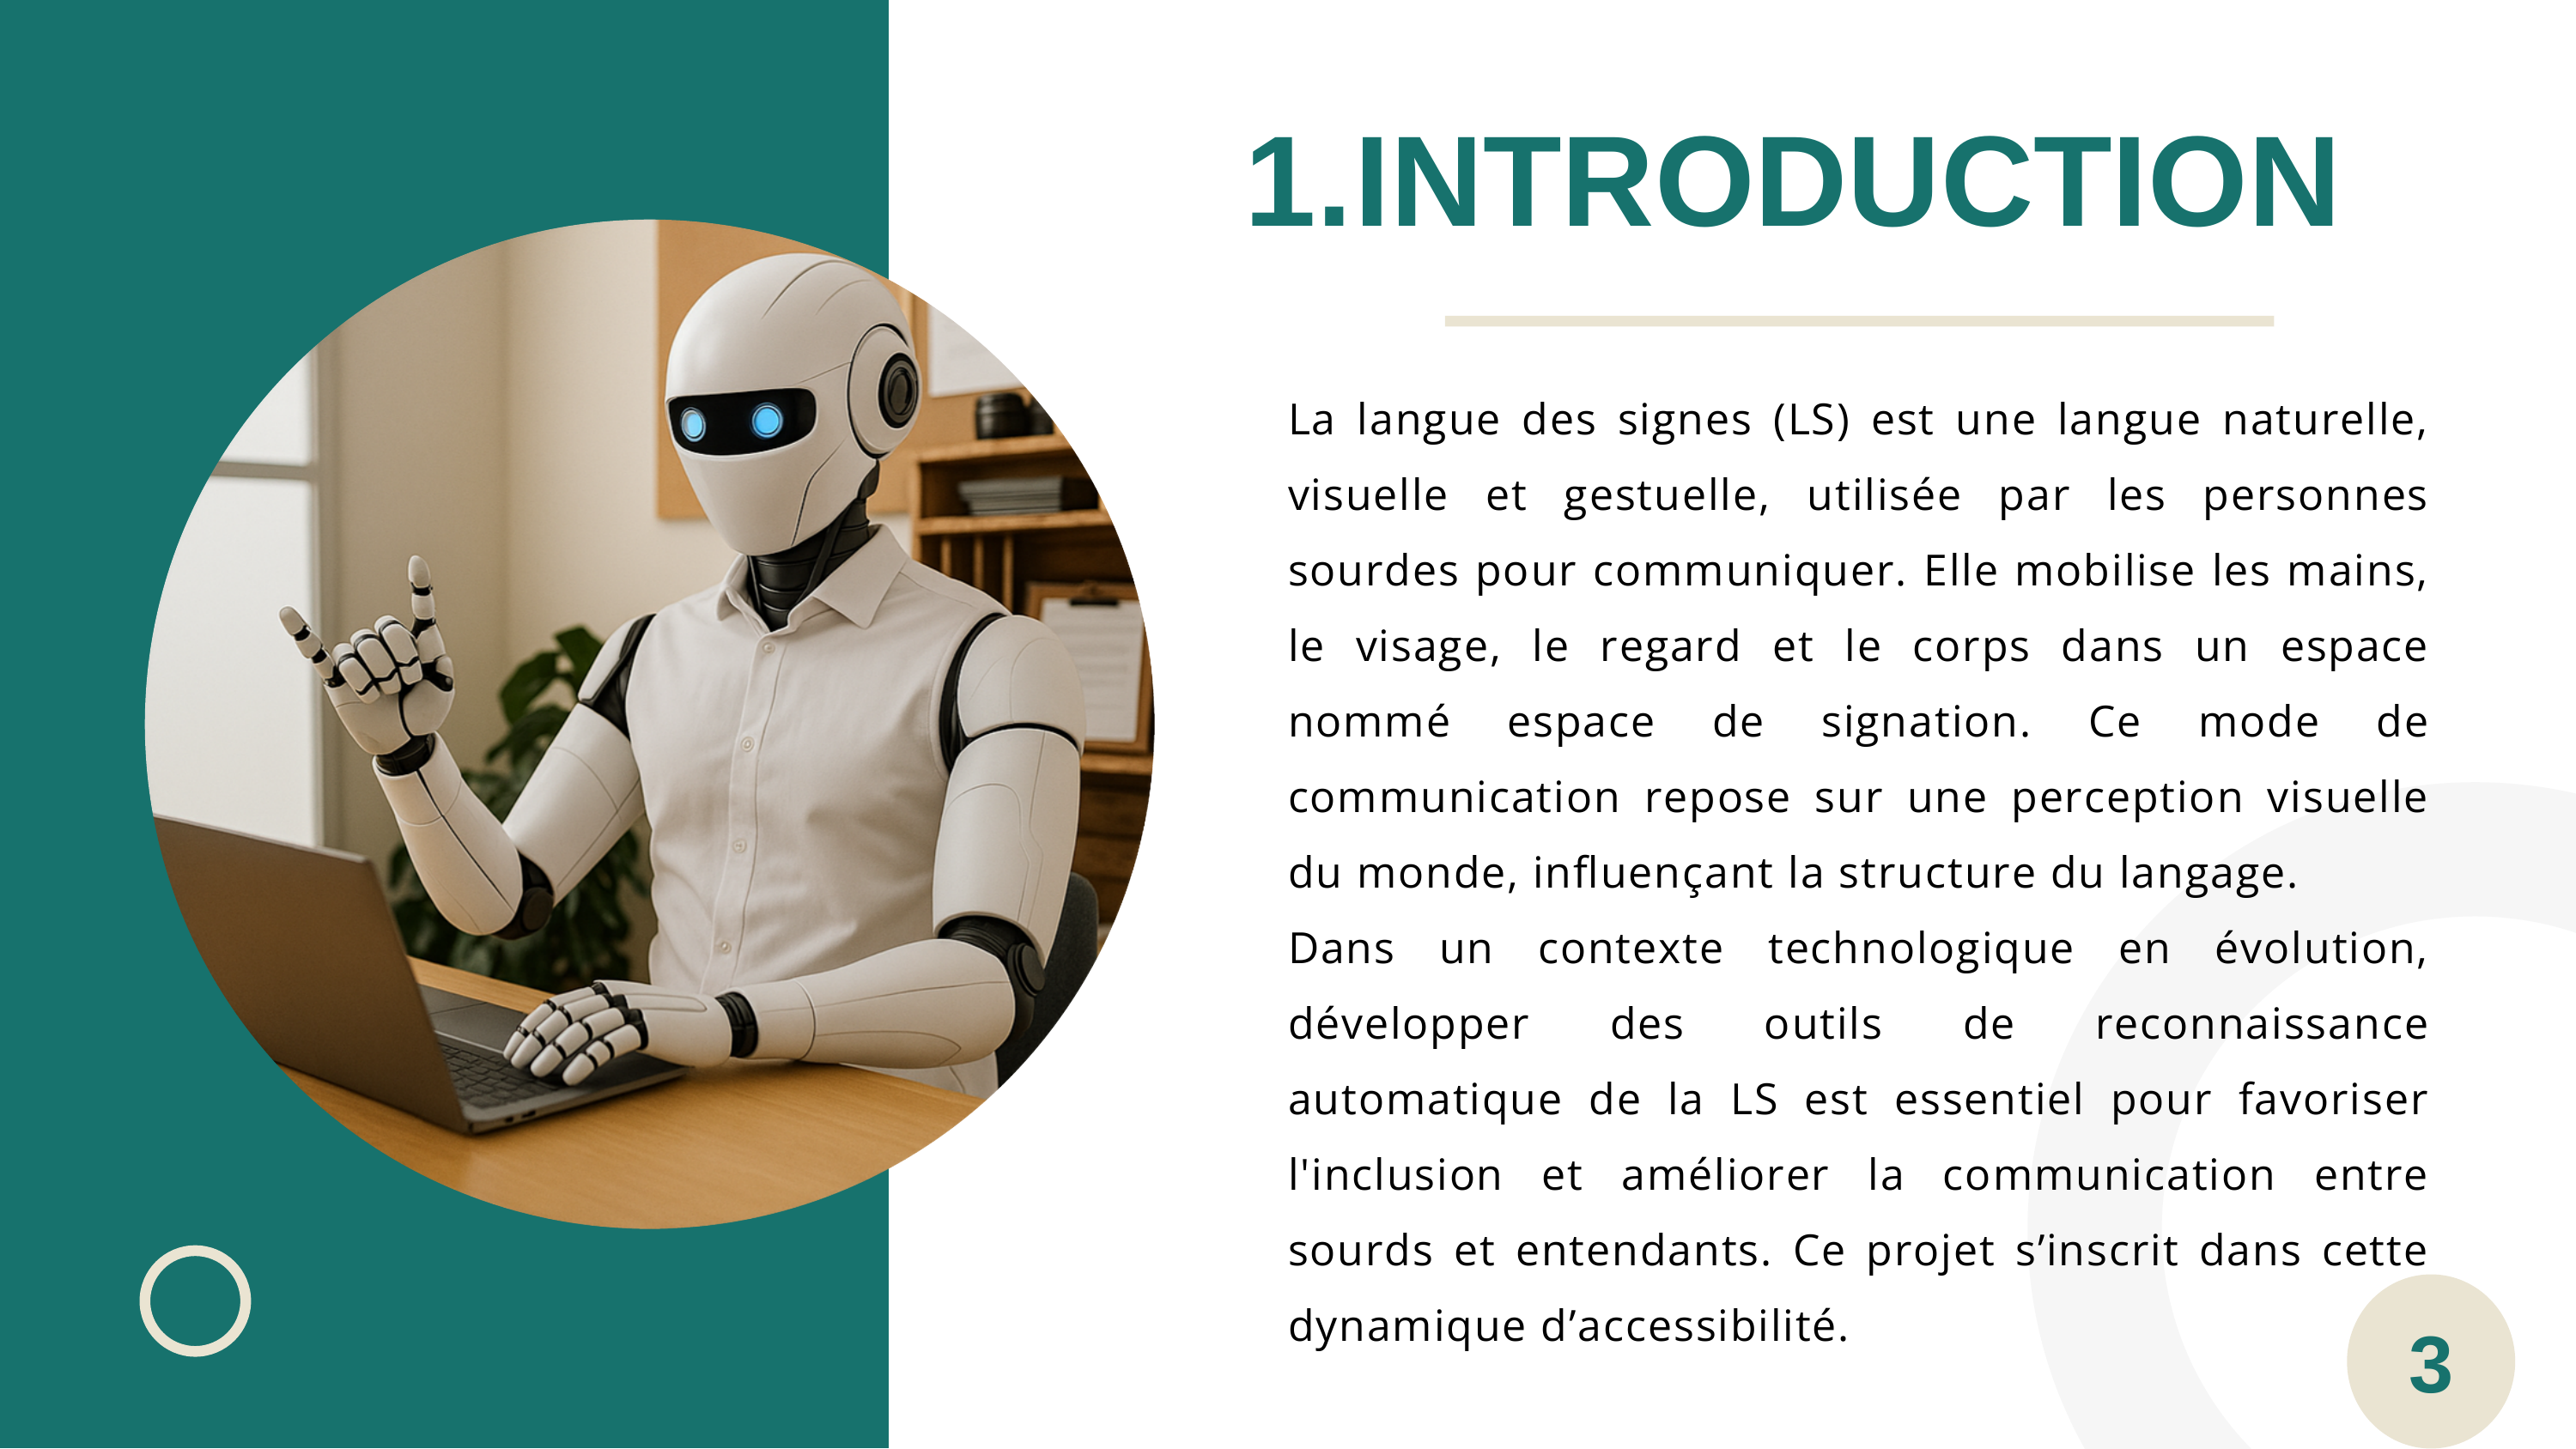

INTRODUCTION

La langue des signes (LS) est une langue naturelle, visuelle et gestuelle, utilisée par les personnes sourdes pour communiquer. Elle mobilise les mains, le visage, le regard et le corps dans un espace nommé espace de signation. Ce mode de communication repose sur une perception visuelle du monde, influençant la structure du langage.
Dans un contexte technologique en évolution, développer des outils de reconnaissance automatique de la LS est essentiel pour favoriser l'inclusion et améliorer la communication entre sourds et entendants. Ce projet s’inscrit dans cette dynamique d’accessibilité.

3